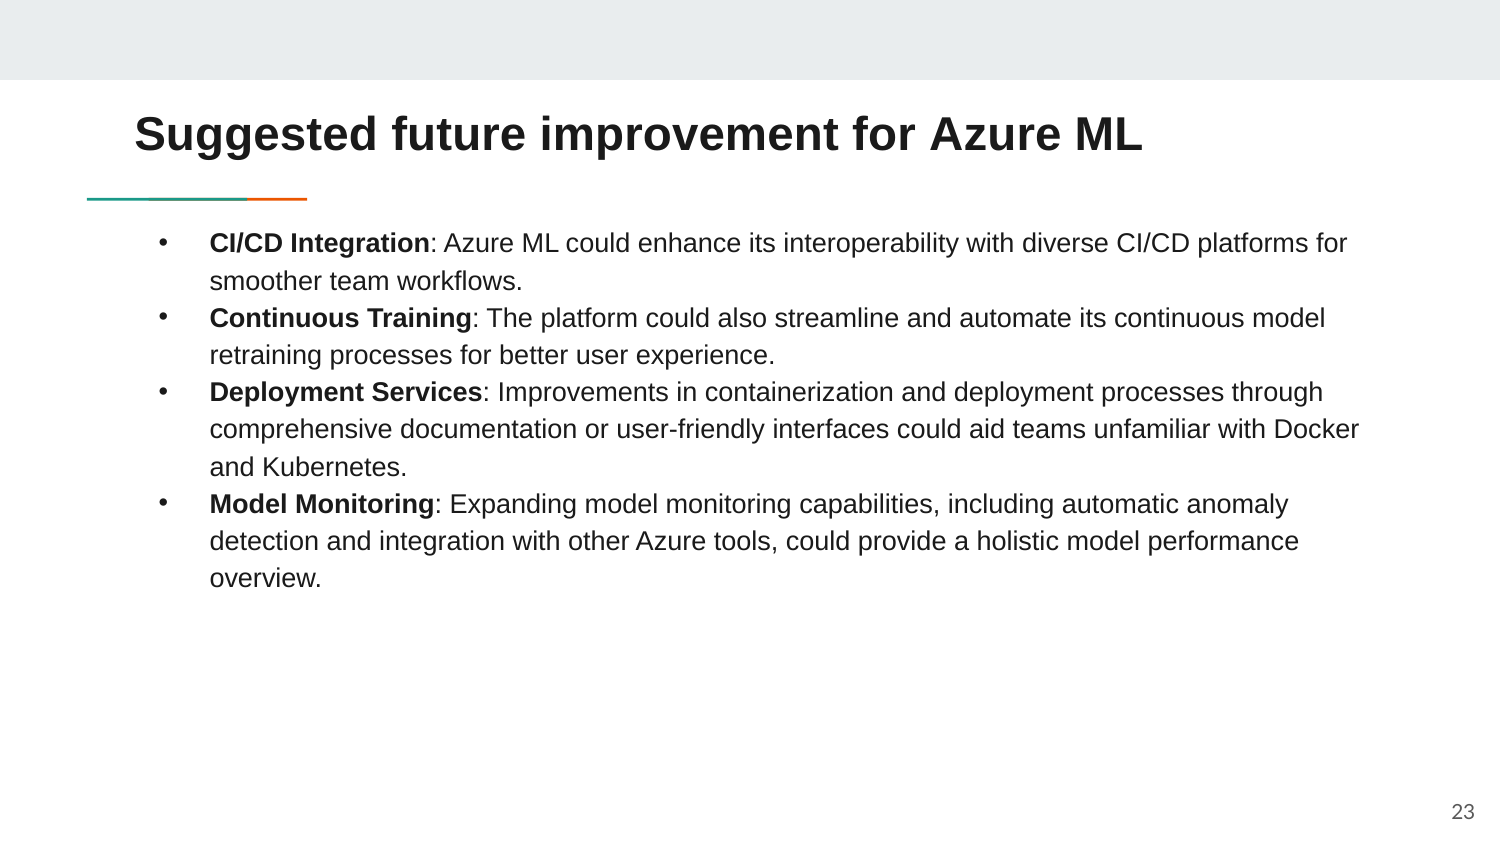

# Suggested future improvement for Azure ML

CI/CD Integration: Azure ML could enhance its interoperability with diverse CI/CD platforms for smoother team workflows.
Continuous Training: The platform could also streamline and automate its continuous model retraining processes for better user experience.
Deployment Services: Improvements in containerization and deployment processes through comprehensive documentation or user-friendly interfaces could aid teams unfamiliar with Docker and Kubernetes.
Model Monitoring: Expanding model monitoring capabilities, including automatic anomaly detection and integration with other Azure tools, could provide a holistic model performance overview.
23